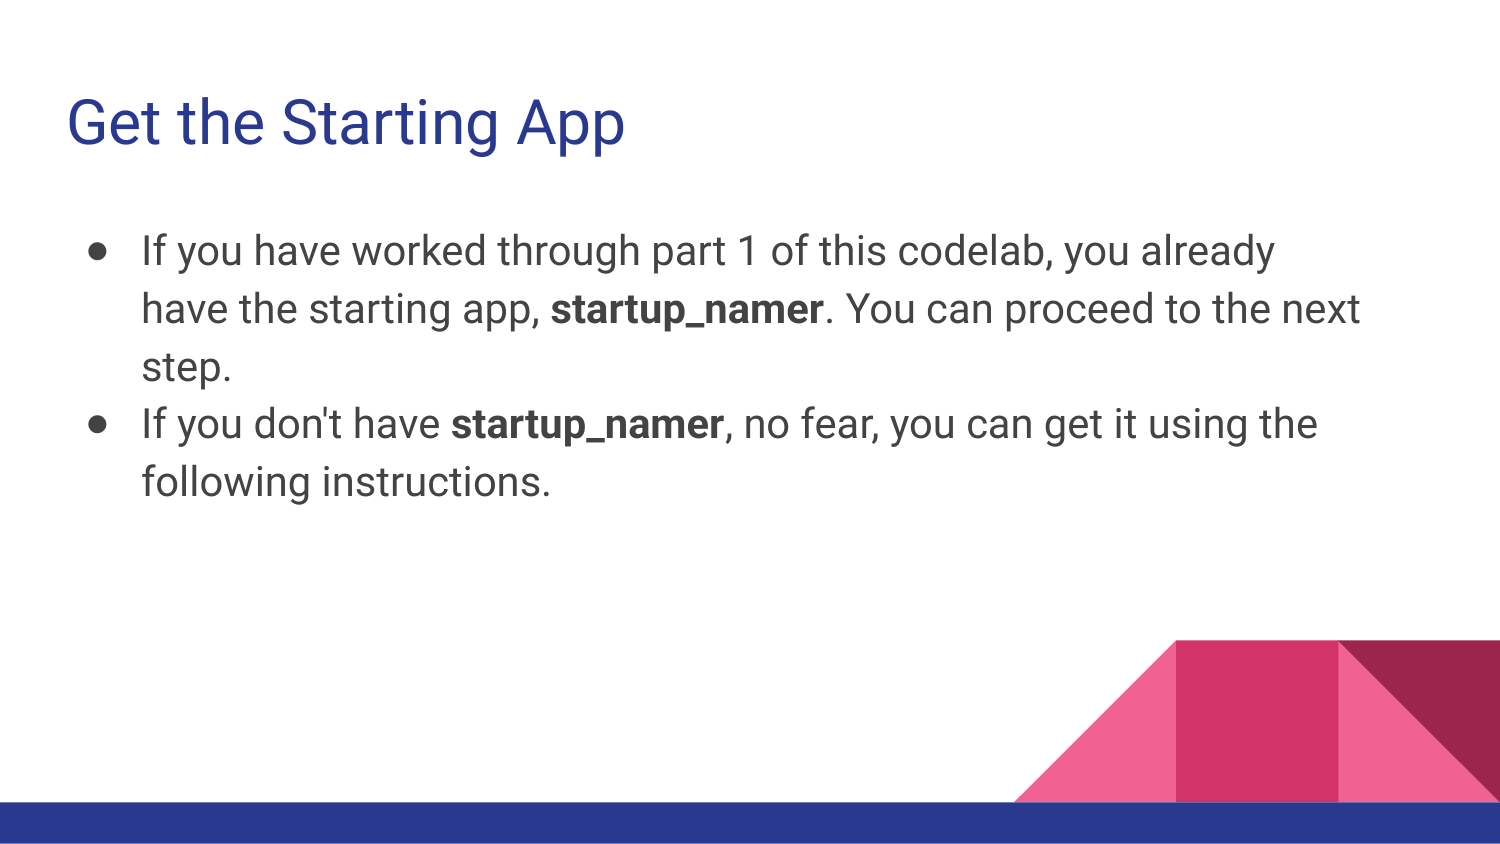

# Get the Starting App
If you have worked through part 1 of this codelab, you already have the starting app, startup_namer. You can proceed to the next step.
If you don't have startup_namer, no fear, you can get it using the following instructions.